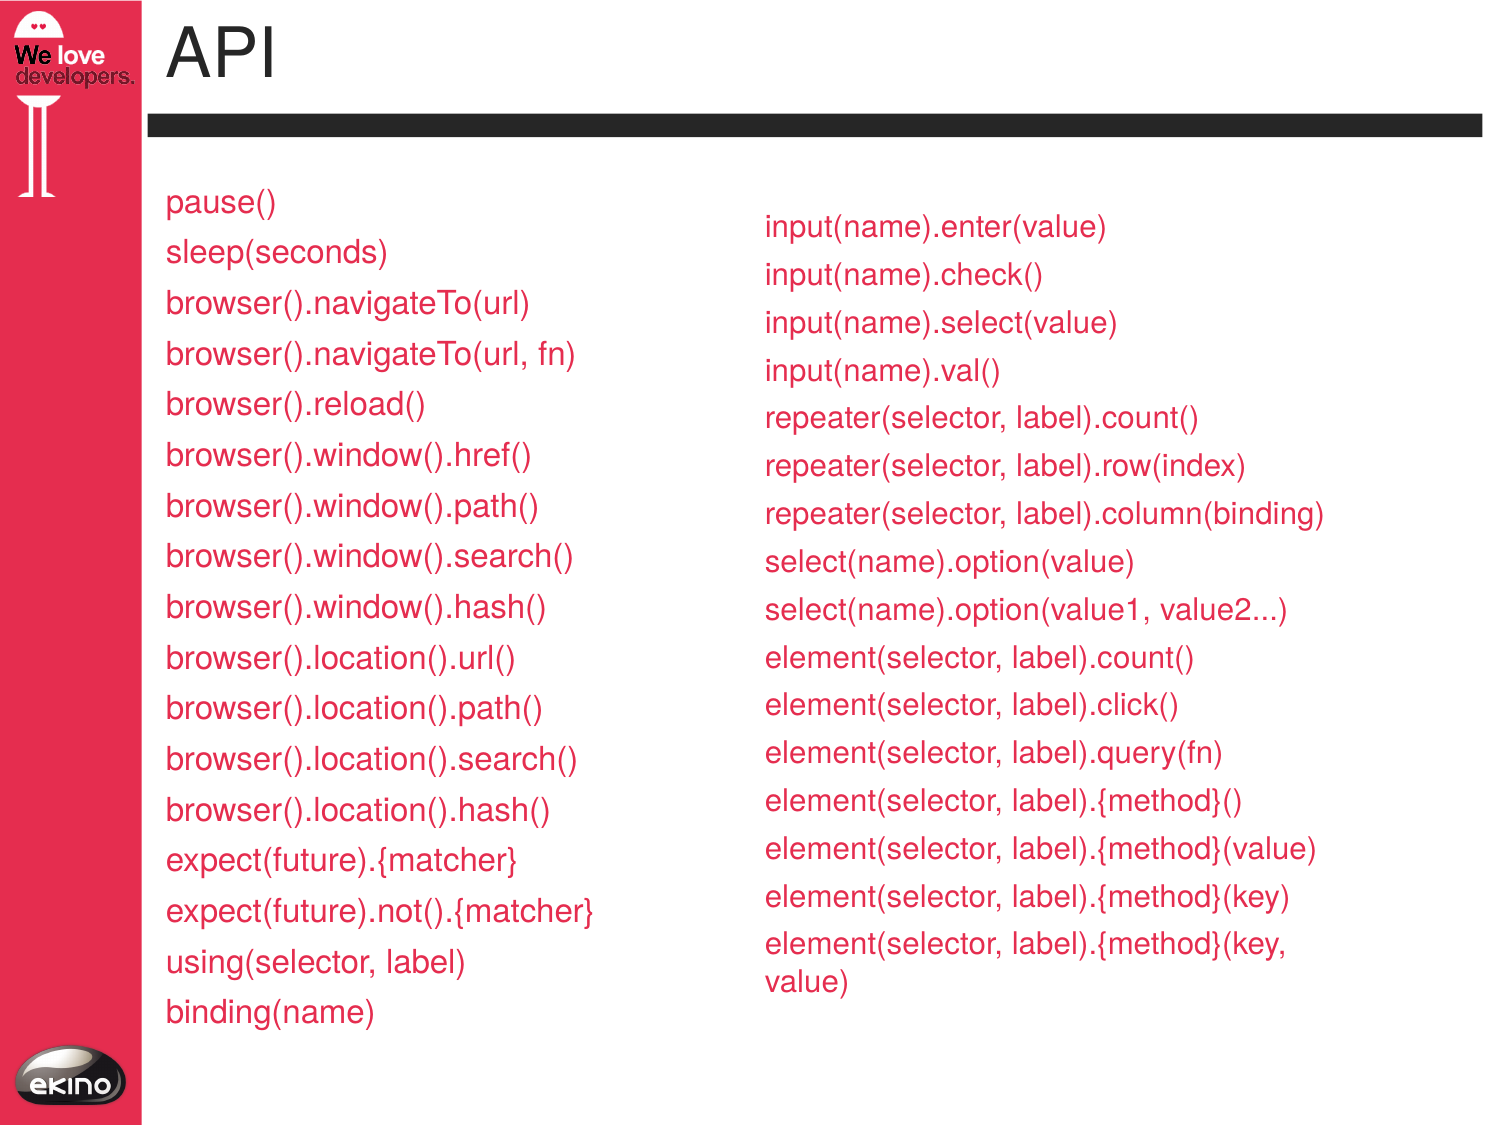

# API

input(name).enter(value)
input(name).check()
input(name).select(value)
input(name).val()
repeater(selector, label).count()
repeater(selector, label).row(index)
repeater(selector, label).column(binding)
select(name).option(value)
select(name).option(value1, value2...)
element(selector, label).count()
element(selector, label).click()
element(selector, label).query(fn)
element(selector, label).{method}()
element(selector, label).{method}(value)
element(selector, label).{method}(key)
element(selector, label).{method}(key, value)

pause()
sleep(seconds)
browser().navigateTo(url)
browser().navigateTo(url, fn)
browser().reload()
browser().window().href()
browser().window().path()
browser().window().search()
browser().window().hash()
browser().location().url()
browser().location().path()
browser().location().search()
browser().location().hash()
expect(future).{matcher}
expect(future).not().{matcher}
using(selector, label)
binding(name)